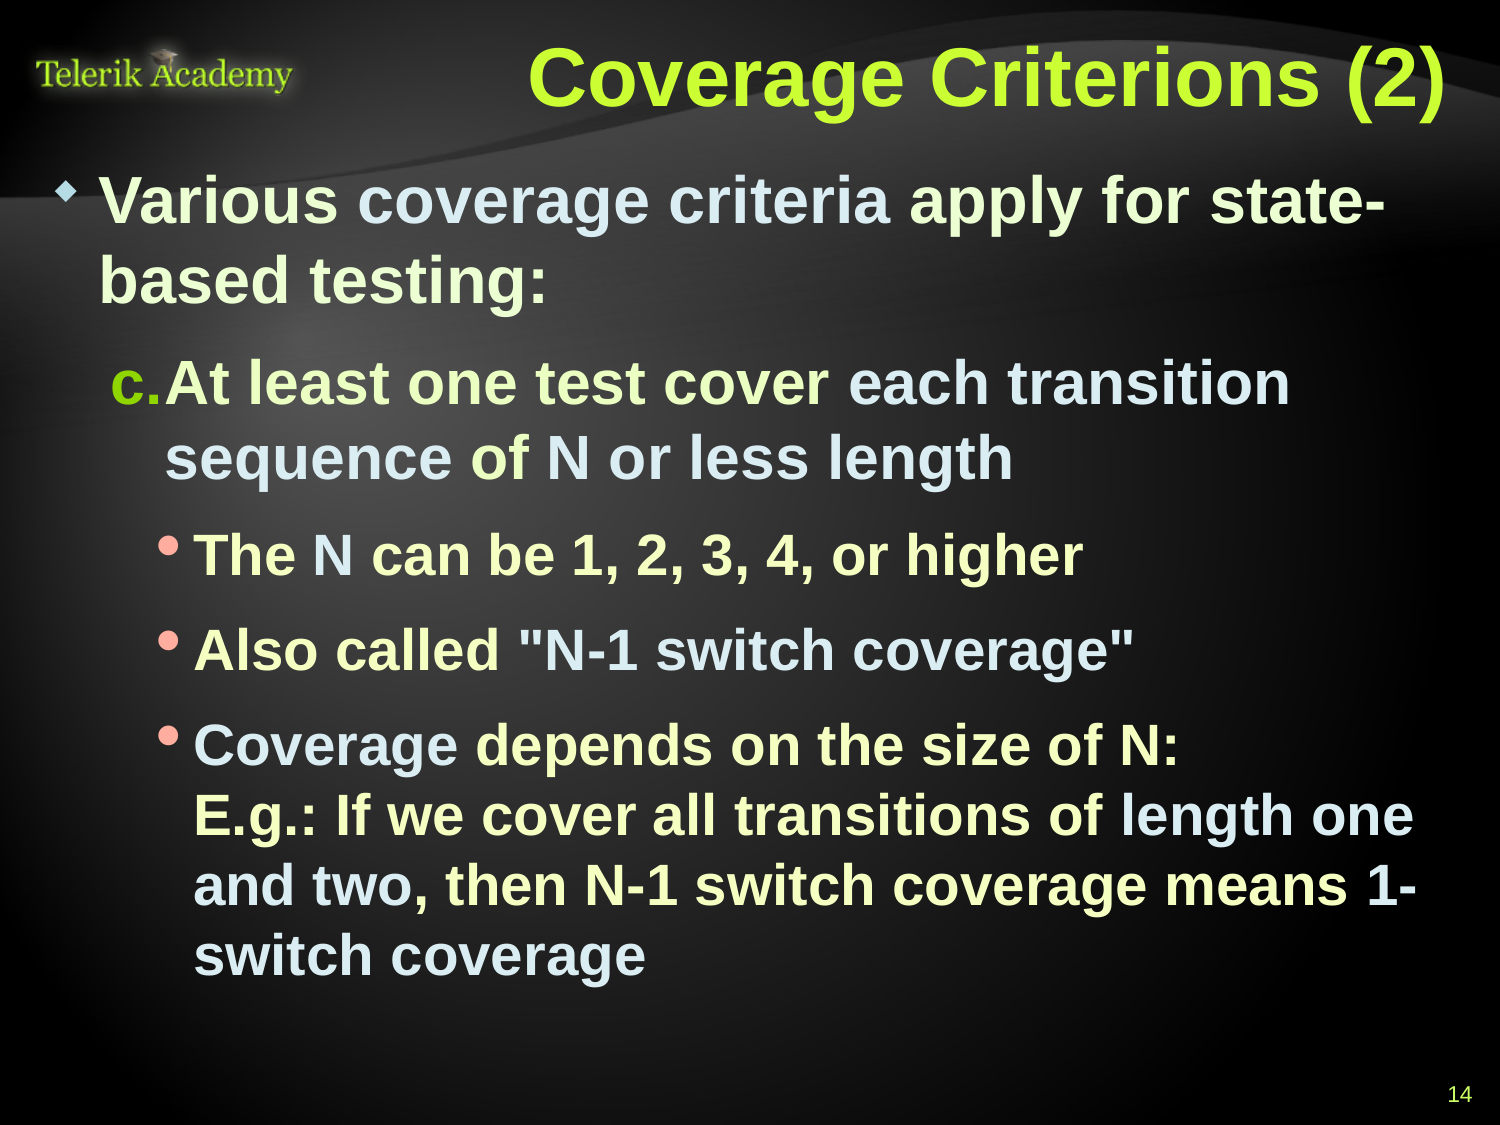

# Coverage Criterions (2)
Various coverage criteria apply for state-based testing:
At least one test cover each transition sequence of N or less length
The N can be 1, 2, 3, 4, or higher
Also called "N-1 switch coverage"
Coverage depends on the size of N:
E.g.: If we cover all transitions of length one and two, then N-1 switch coverage means 1-switch coverage
14